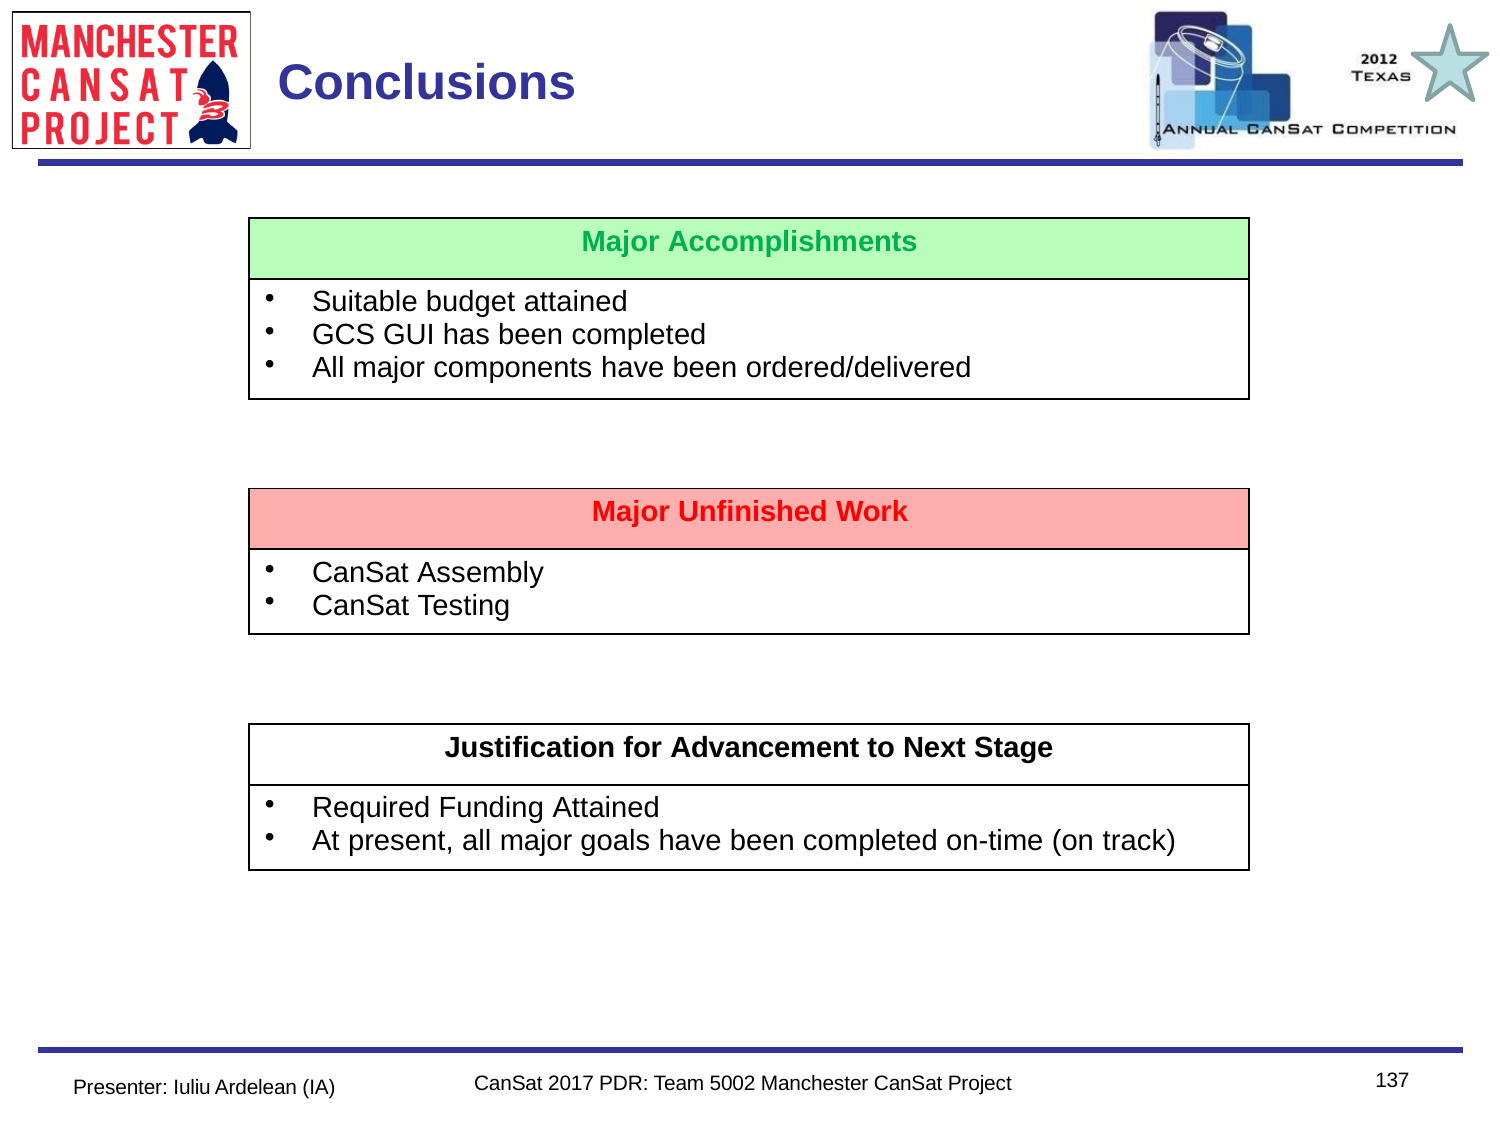

Team Logo
Here
(If You Want)

# Conclusions

| Major Accomplishments |
| --- |
| Suitable budget attained GCS GUI has been completed All major components have been ordered/delivered |
| Major Unfinished Work |
| --- |
| CanSat Assembly CanSat Testing |
| Justification for Advancement to Next Stage |
| --- |
| Required Funding Attained At present, all major goals have been completed on-time (on track) |
137
CanSat 2017 PDR: Team 5002 Manchester CanSat Project
Presenter: Iuliu Ardelean (IA)